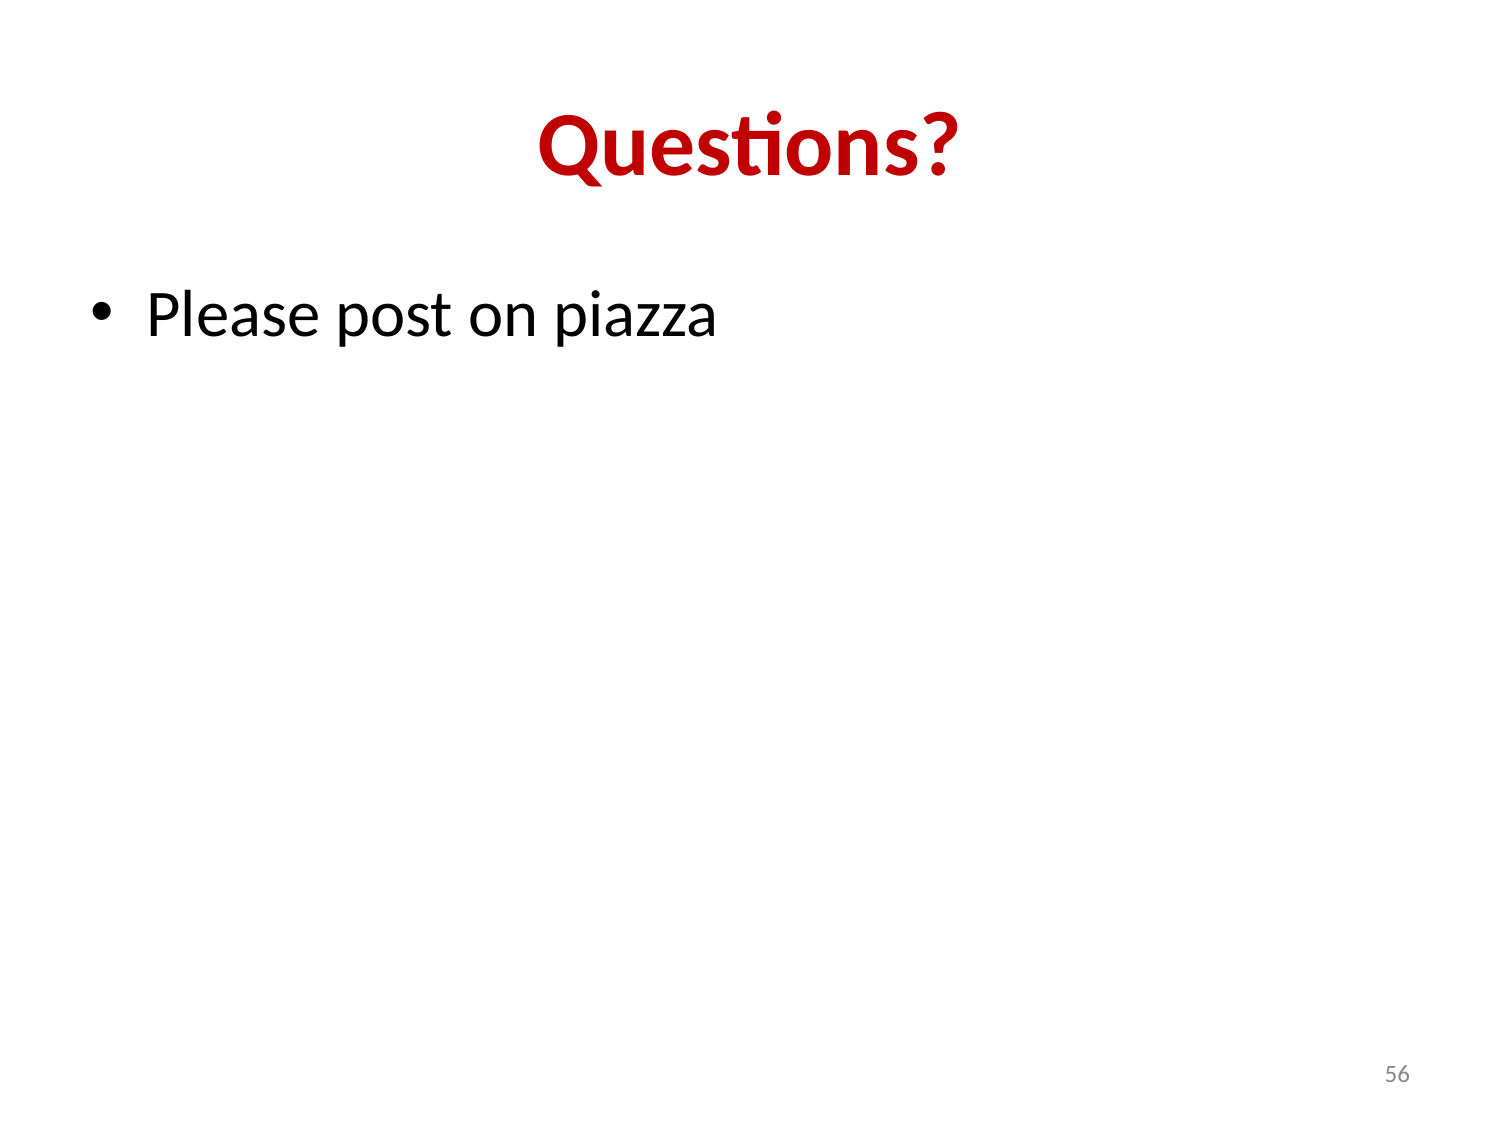

# Questions?
Please post on piazza
56